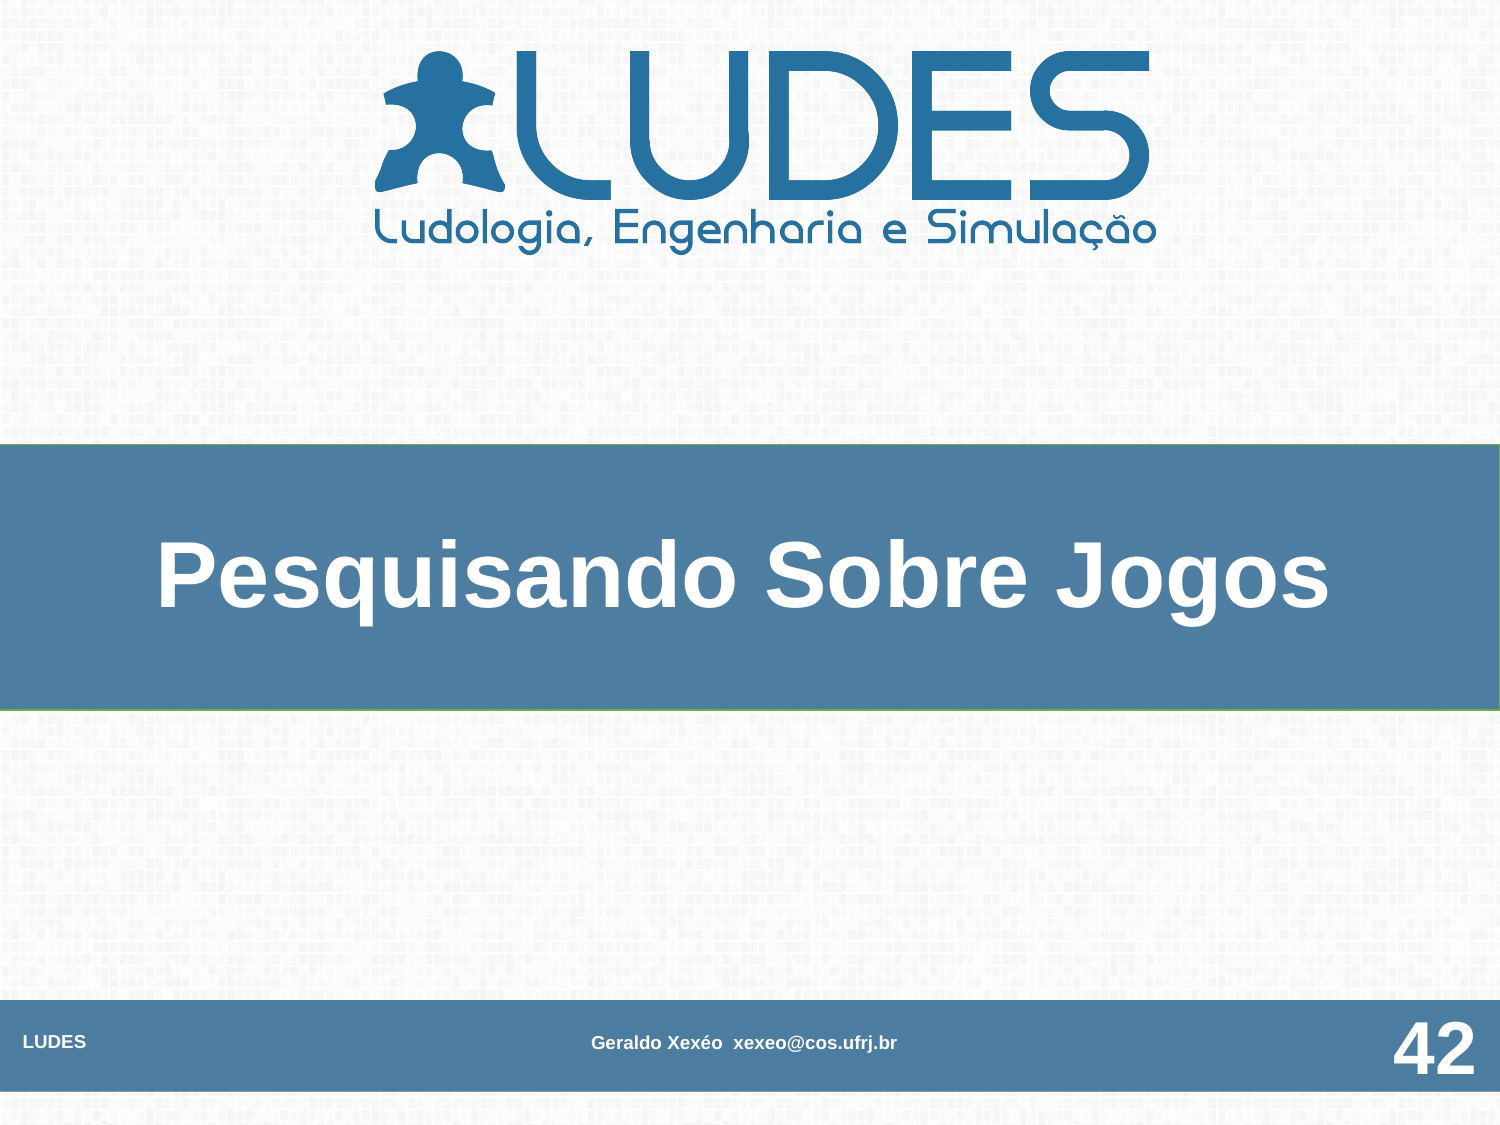

# Pesquisando Sobre Jogos

LUDES
Geraldo Xexéo  xexeo@cos.ufrj.br
42